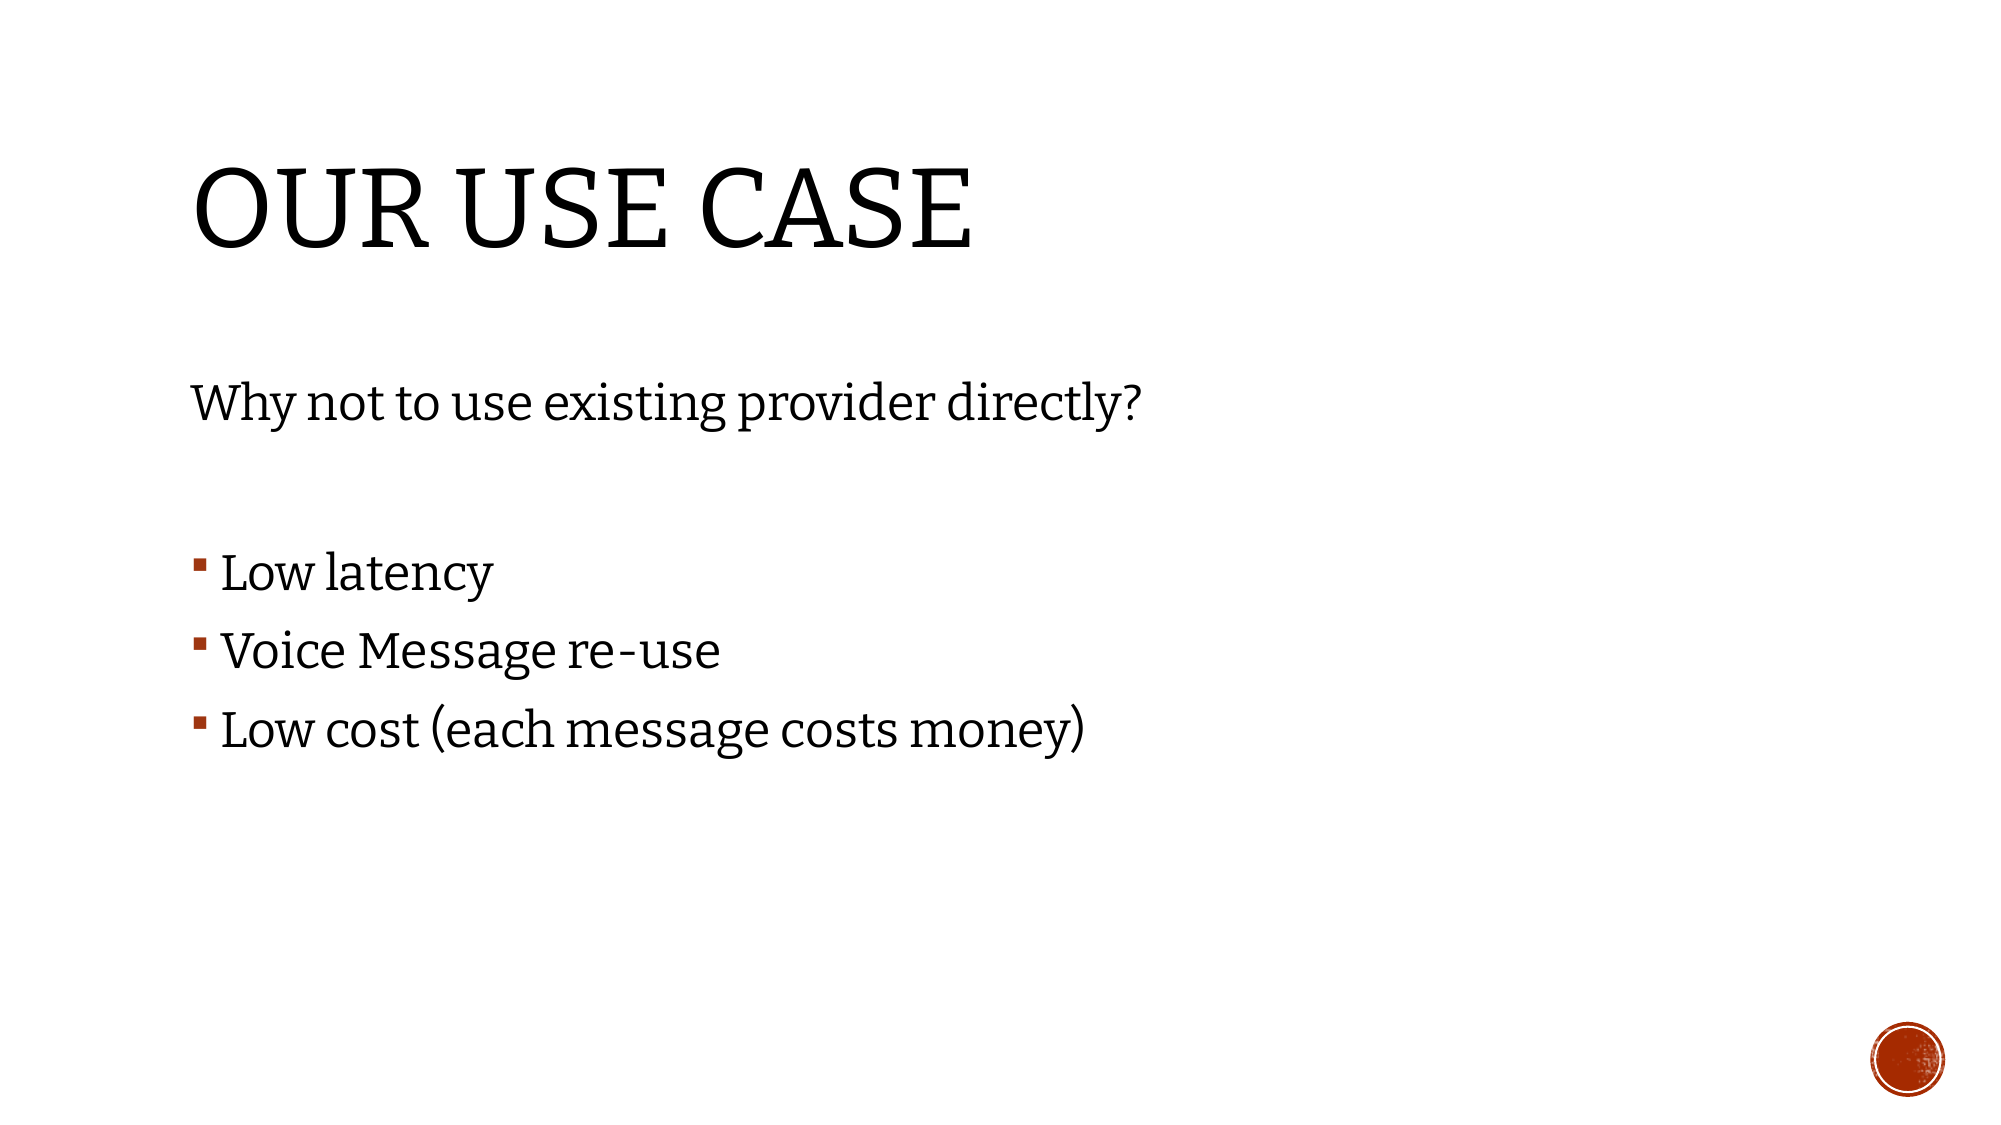

# Our Use Case
Why not to use existing provider directly?

Low latency
Voice Message re-use
Low cost (each message costs money)